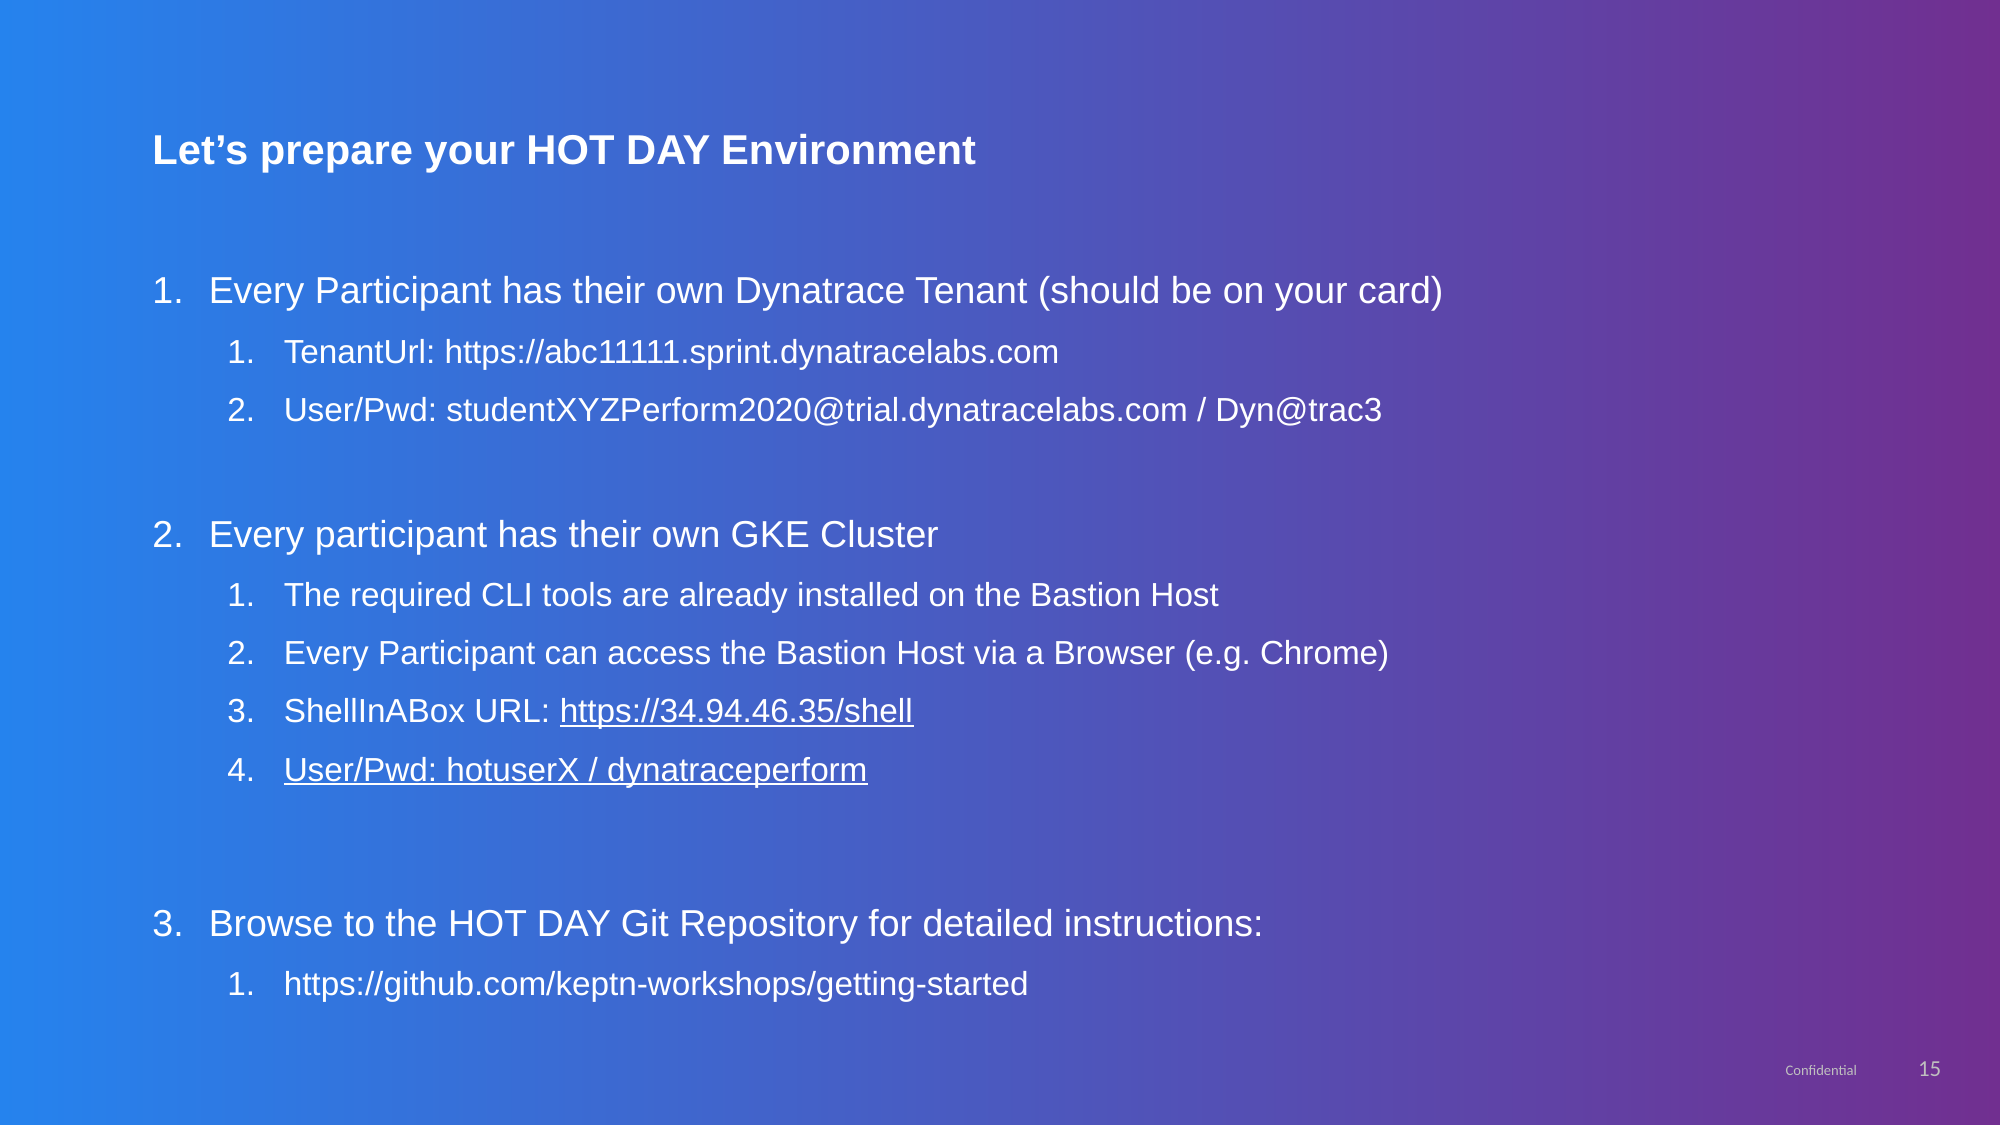

# Let’s prepare your HOT DAY Environment
Every Participant has their own Dynatrace Tenant (should be on your card)
TenantUrl: https://abc11111.sprint.dynatracelabs.com
User/Pwd: studentXYZPerform2020@trial.dynatracelabs.com / Dyn@trac3
Every participant has their own GKE Cluster
The required CLI tools are already installed on the Bastion Host
Every Participant can access the Bastion Host via a Browser (e.g. Chrome)
ShellInABox URL: https://34.94.46.35/shell
User/Pwd: hotuserX / dynatraceperform

Browse to the HOT DAY Git Repository for detailed instructions:
https://github.com/keptn-workshops/getting-started